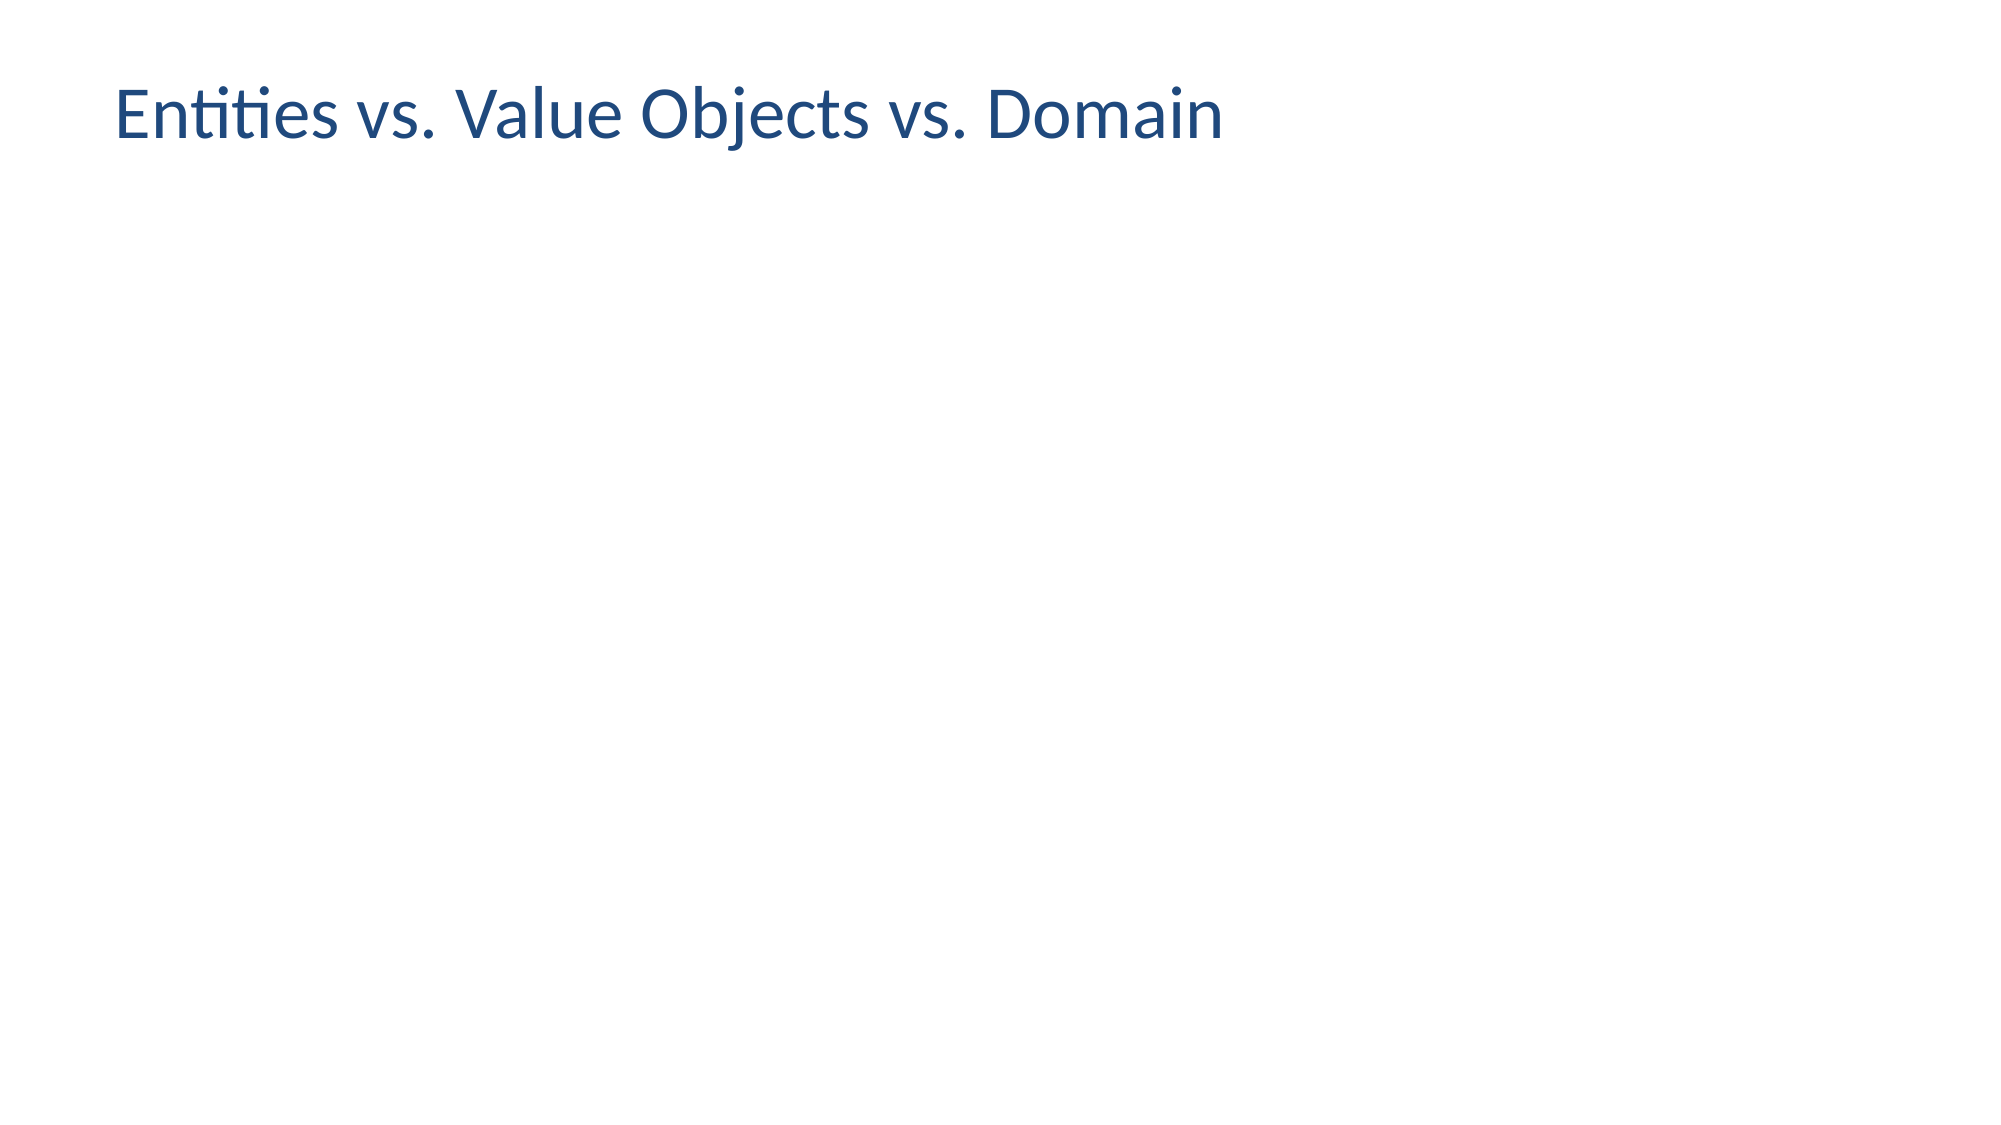

# Entities vs. Value Objects vs. Domain